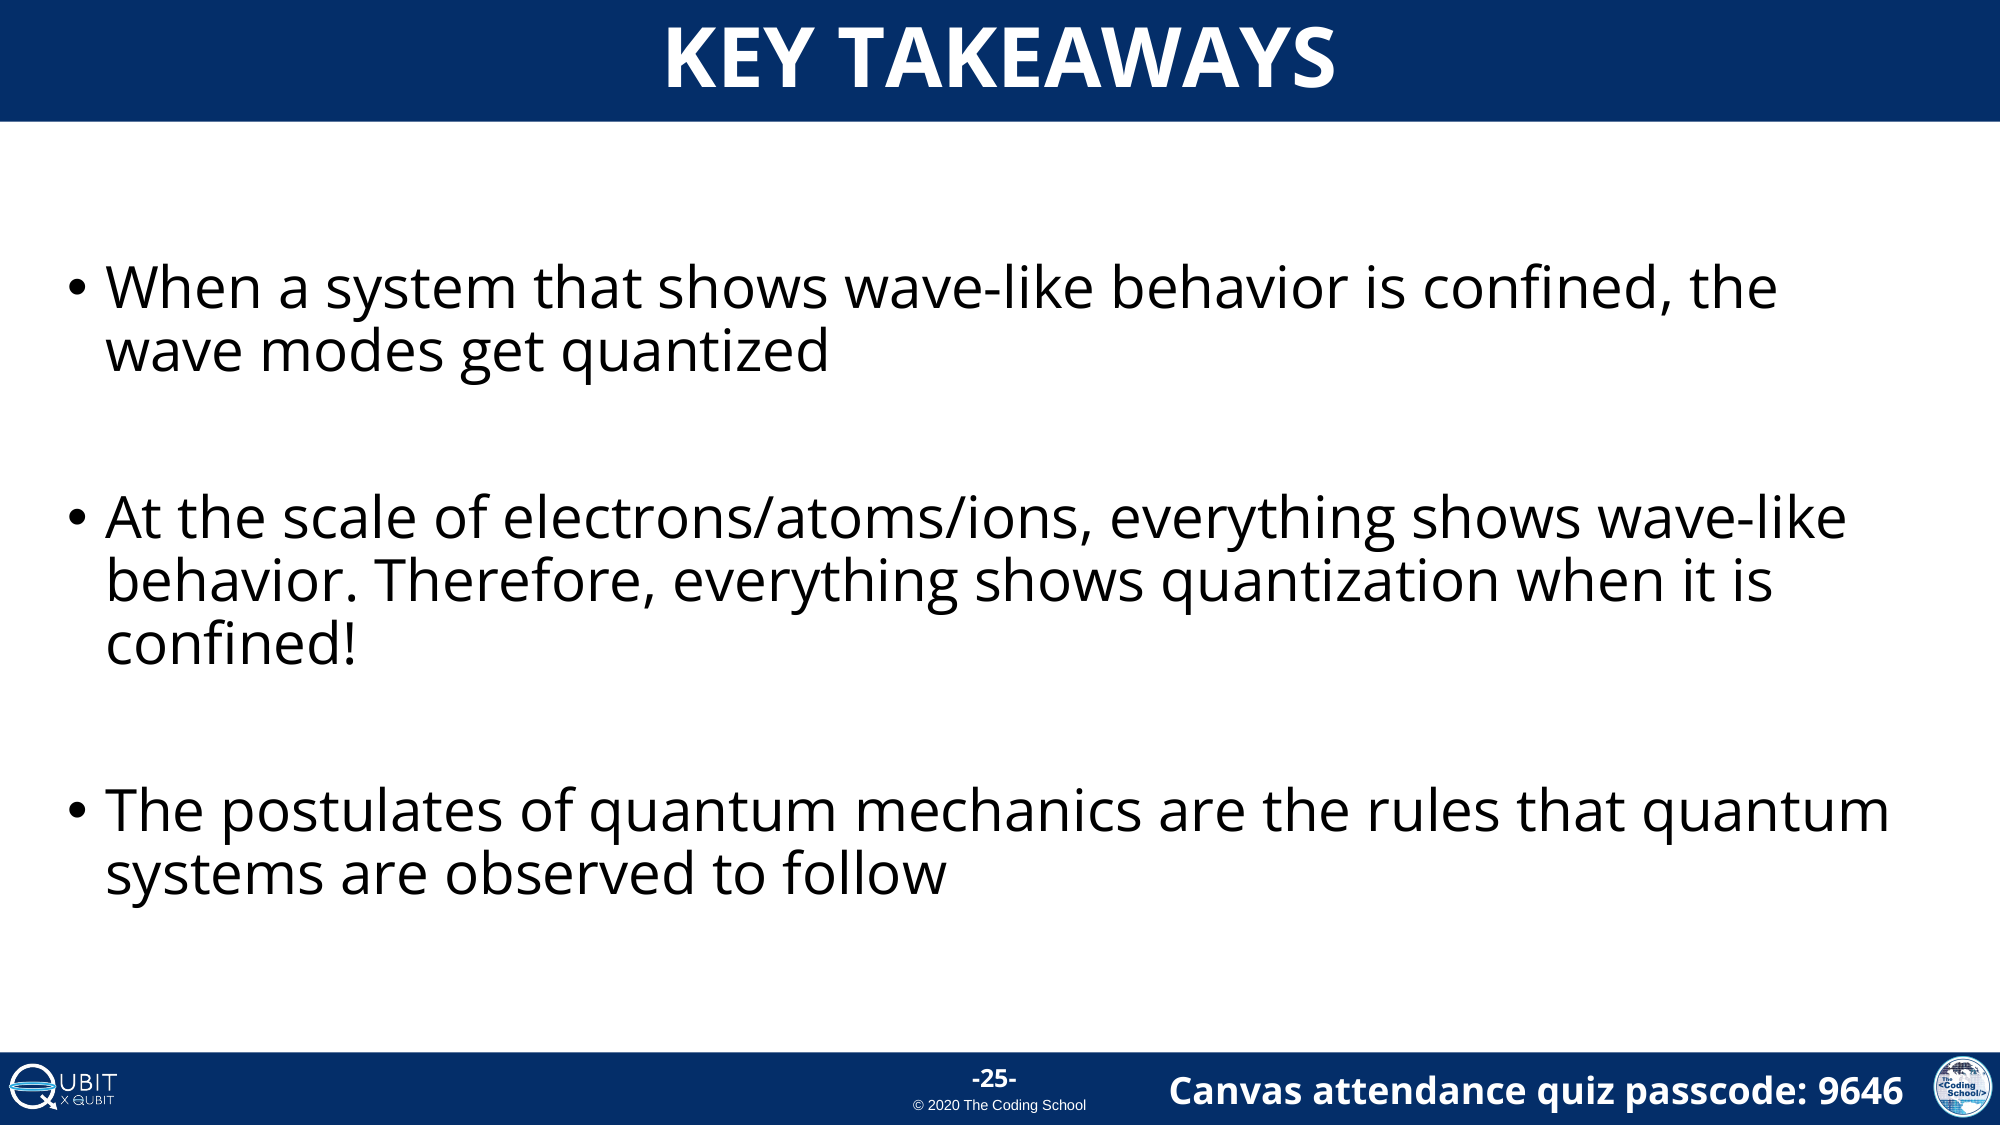

# Key Takeaways

When a system that shows wave-like behavior is confined, the wave modes get quantized

At the scale of electrons/atoms/ions, everything shows wave-like behavior. Therefore, everything shows quantization when it is confined!

The postulates of quantum mechanics are the rules that quantum systems are observed to follow
-25-